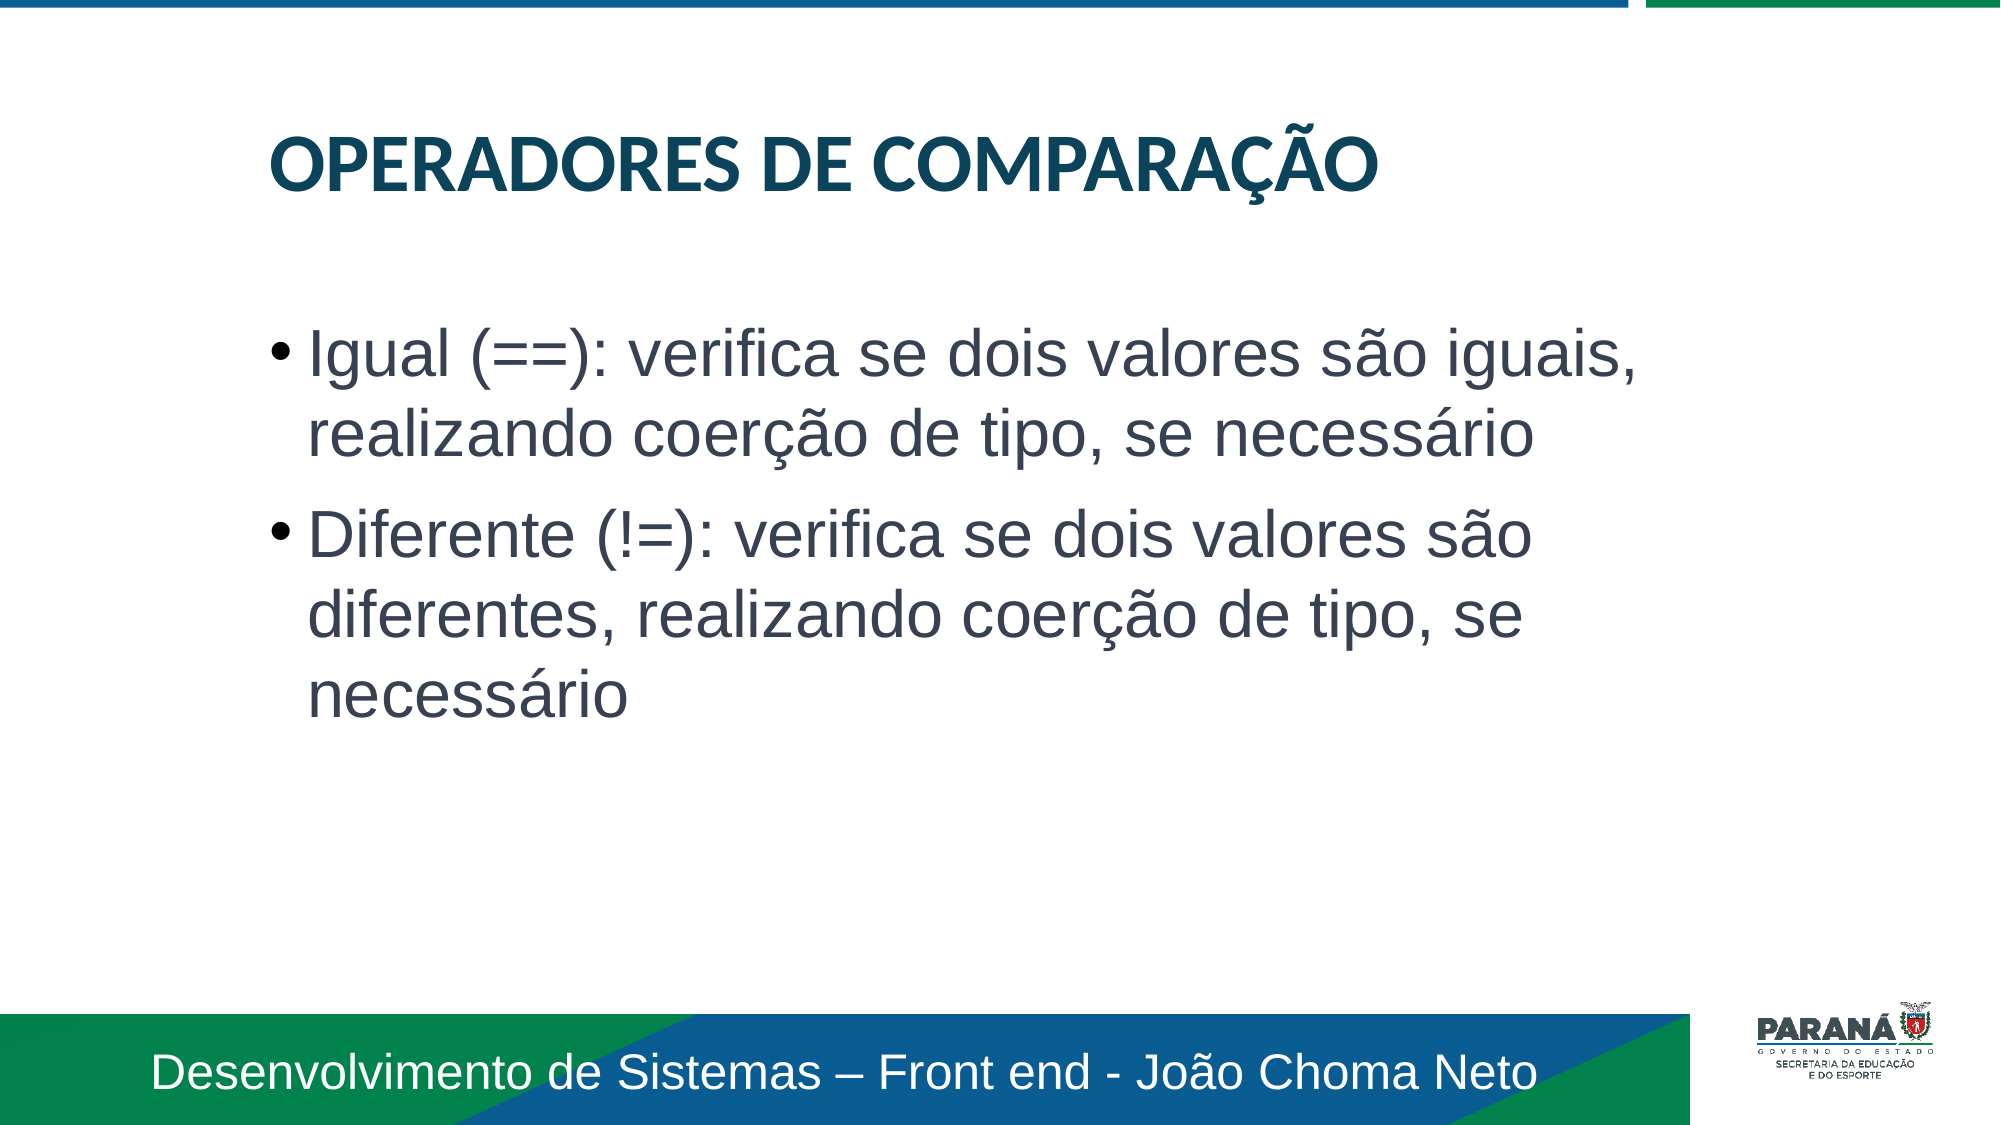

OPERADORES DE COMPARAÇÃO
Igual (==): verifica se dois valores são iguais, realizando coerção de tipo, se necessário
Diferente (!=): verifica se dois valores são diferentes, realizando coerção de tipo, se necessário